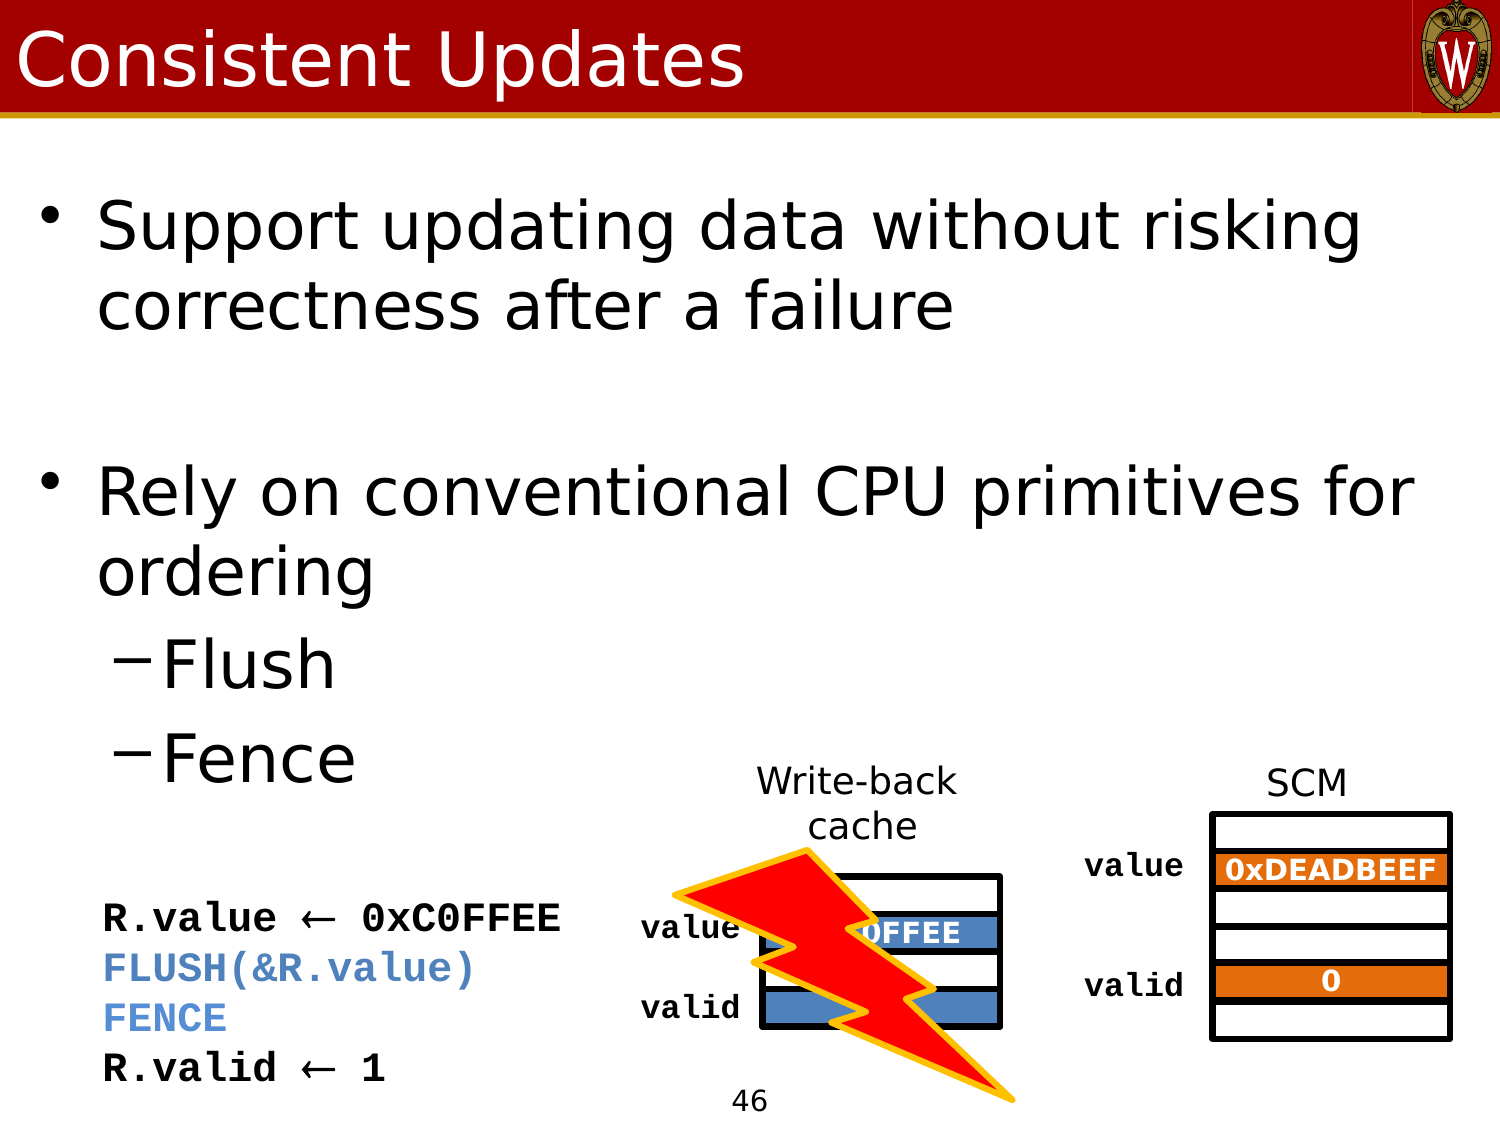

# Consistent Updates
Support updating data without risking correctness after a failure

Rely on conventional CPU primitives for ordering
Flush
Fence

Write-back
cache
SCM

value

valid

0xDEADBEEF

R.value ← 0xC0FFEE
FLUSH(&R.value)
FENCE
R.valid ← 1

value

valid

0xC0FFEE

0

1

46